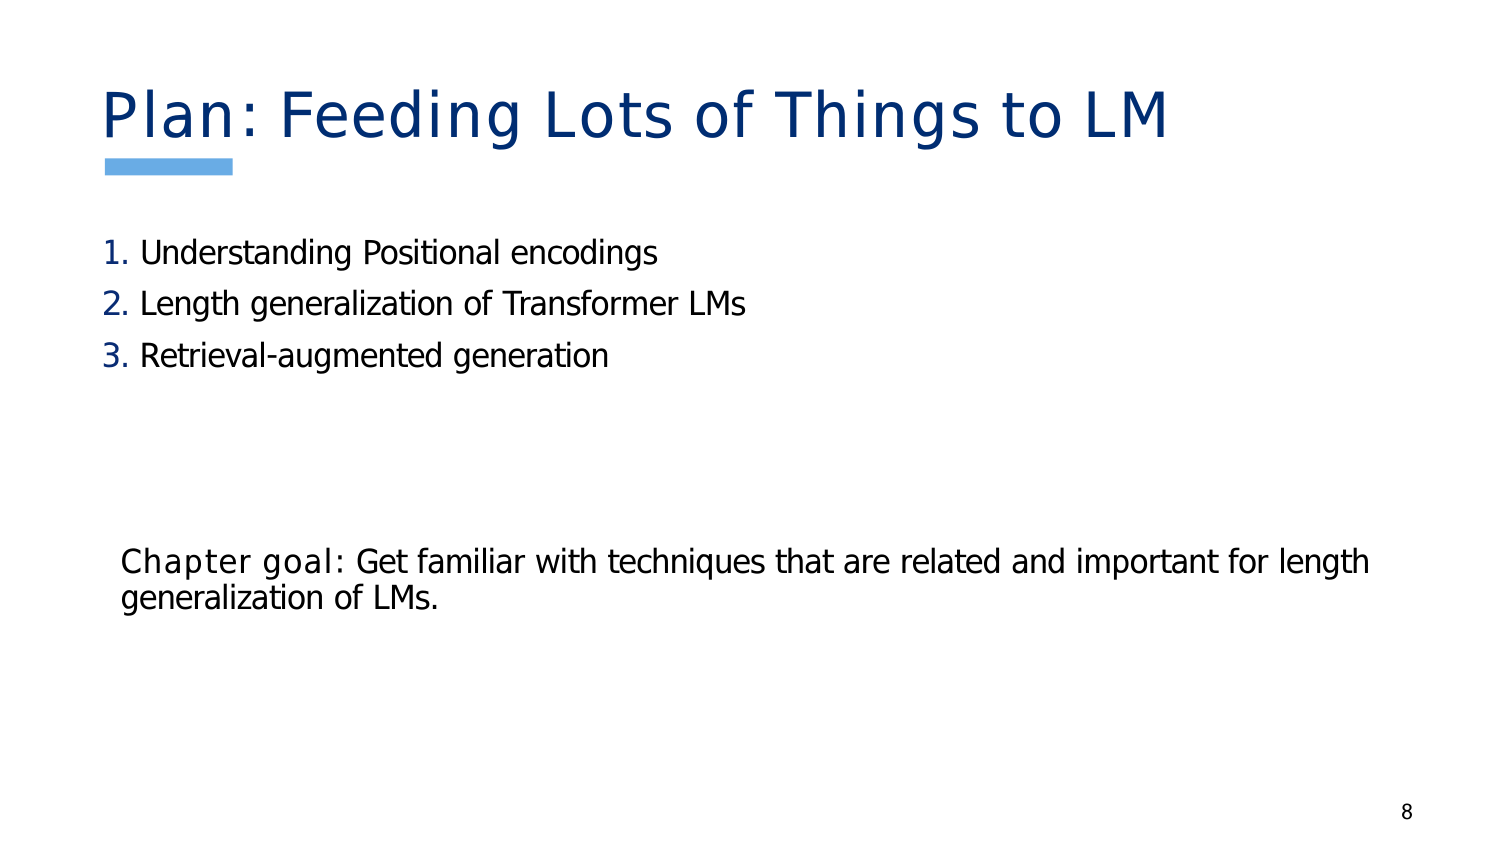

# Plan: Feeding Lots of Things to LM
Understanding Positional encodings
Length generalization of Transformer LMs
Retrieval-augmented generation

Chapter goal: Get familiar with techniques that are related and important for length generalization of LMs.